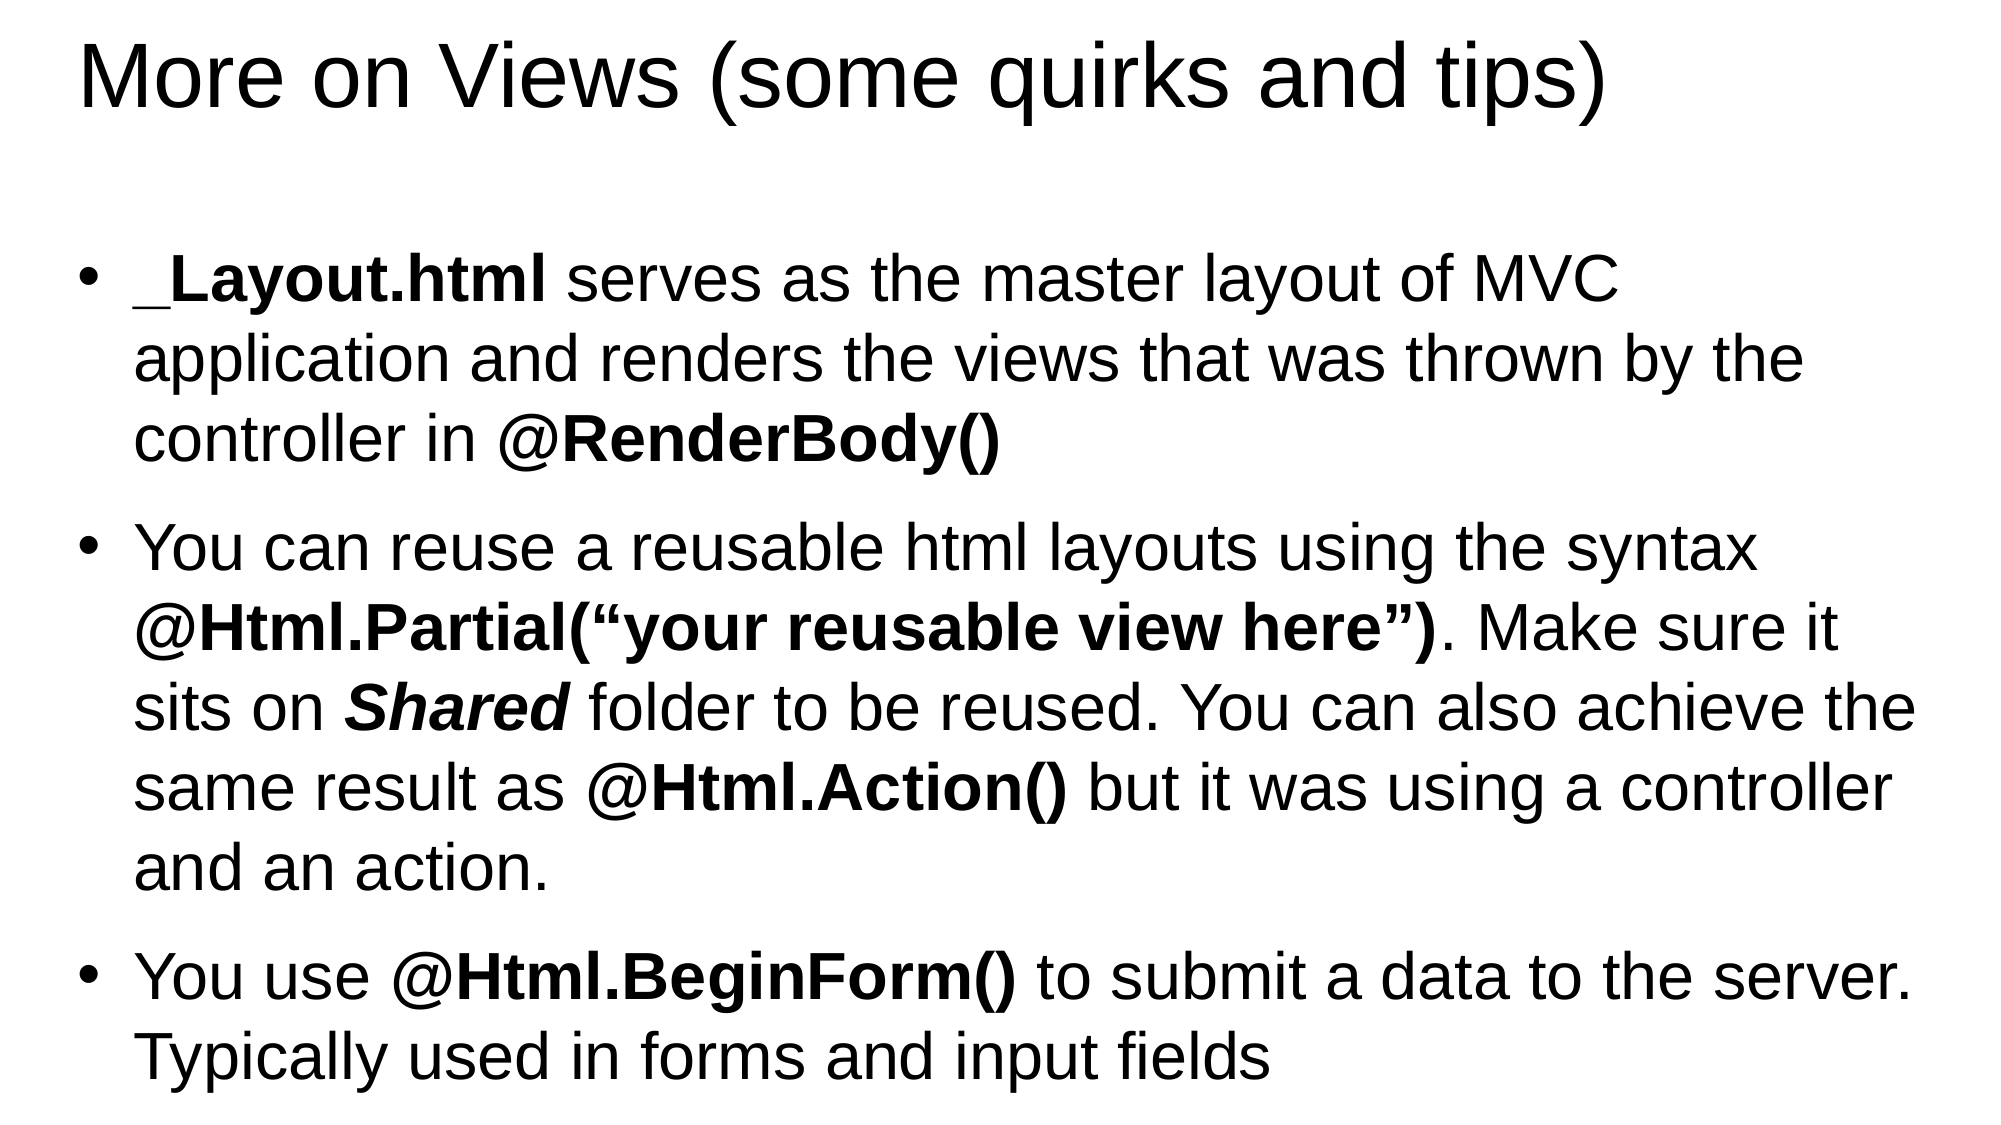

# More on Views (some quirks and tips)
_Layout.html serves as the master layout of MVC application and renders the views that was thrown by the controller in @RenderBody()
You can reuse a reusable html layouts using the syntax @Html.Partial(“your reusable view here”). Make sure it sits on Shared folder to be reused. You can also achieve the same result as @Html.Action() but it was using a controller and an action.
You use @Html.BeginForm() to submit a data to the server. Typically used in forms and input fields